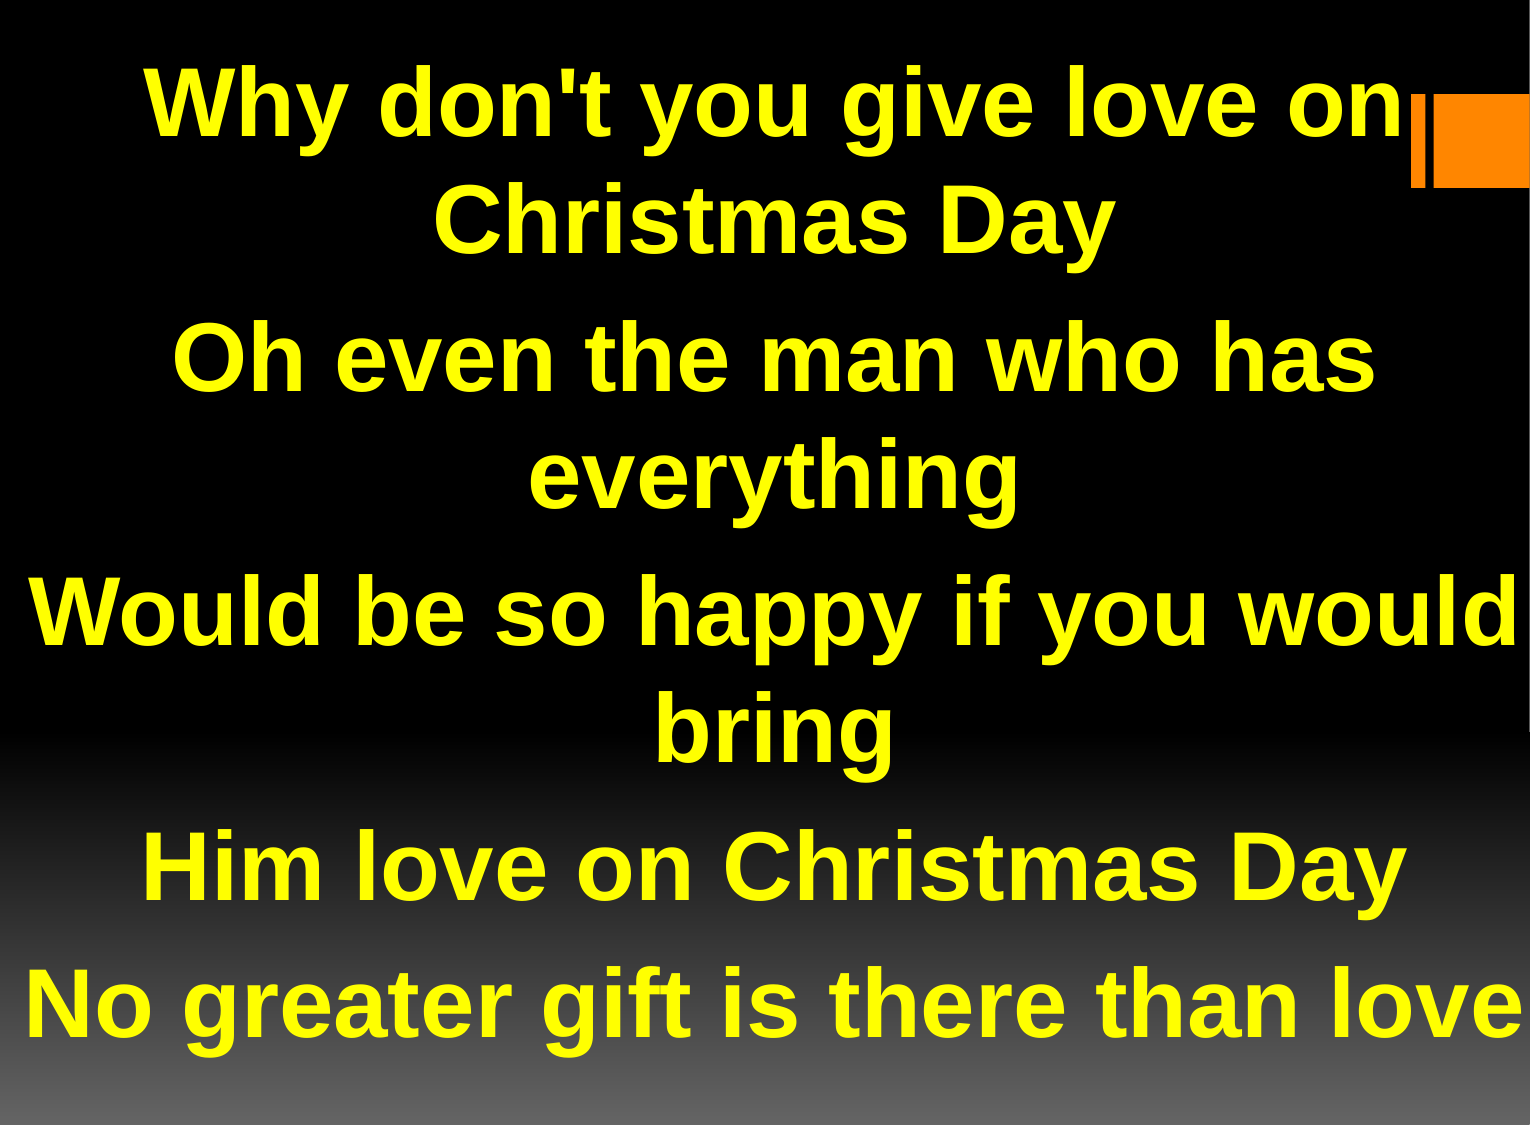

Why don't you give love on Christmas Day
Oh even the man who has everything
Would be so happy if you would bring
Him love on Christmas Day
No greater gift is there than love